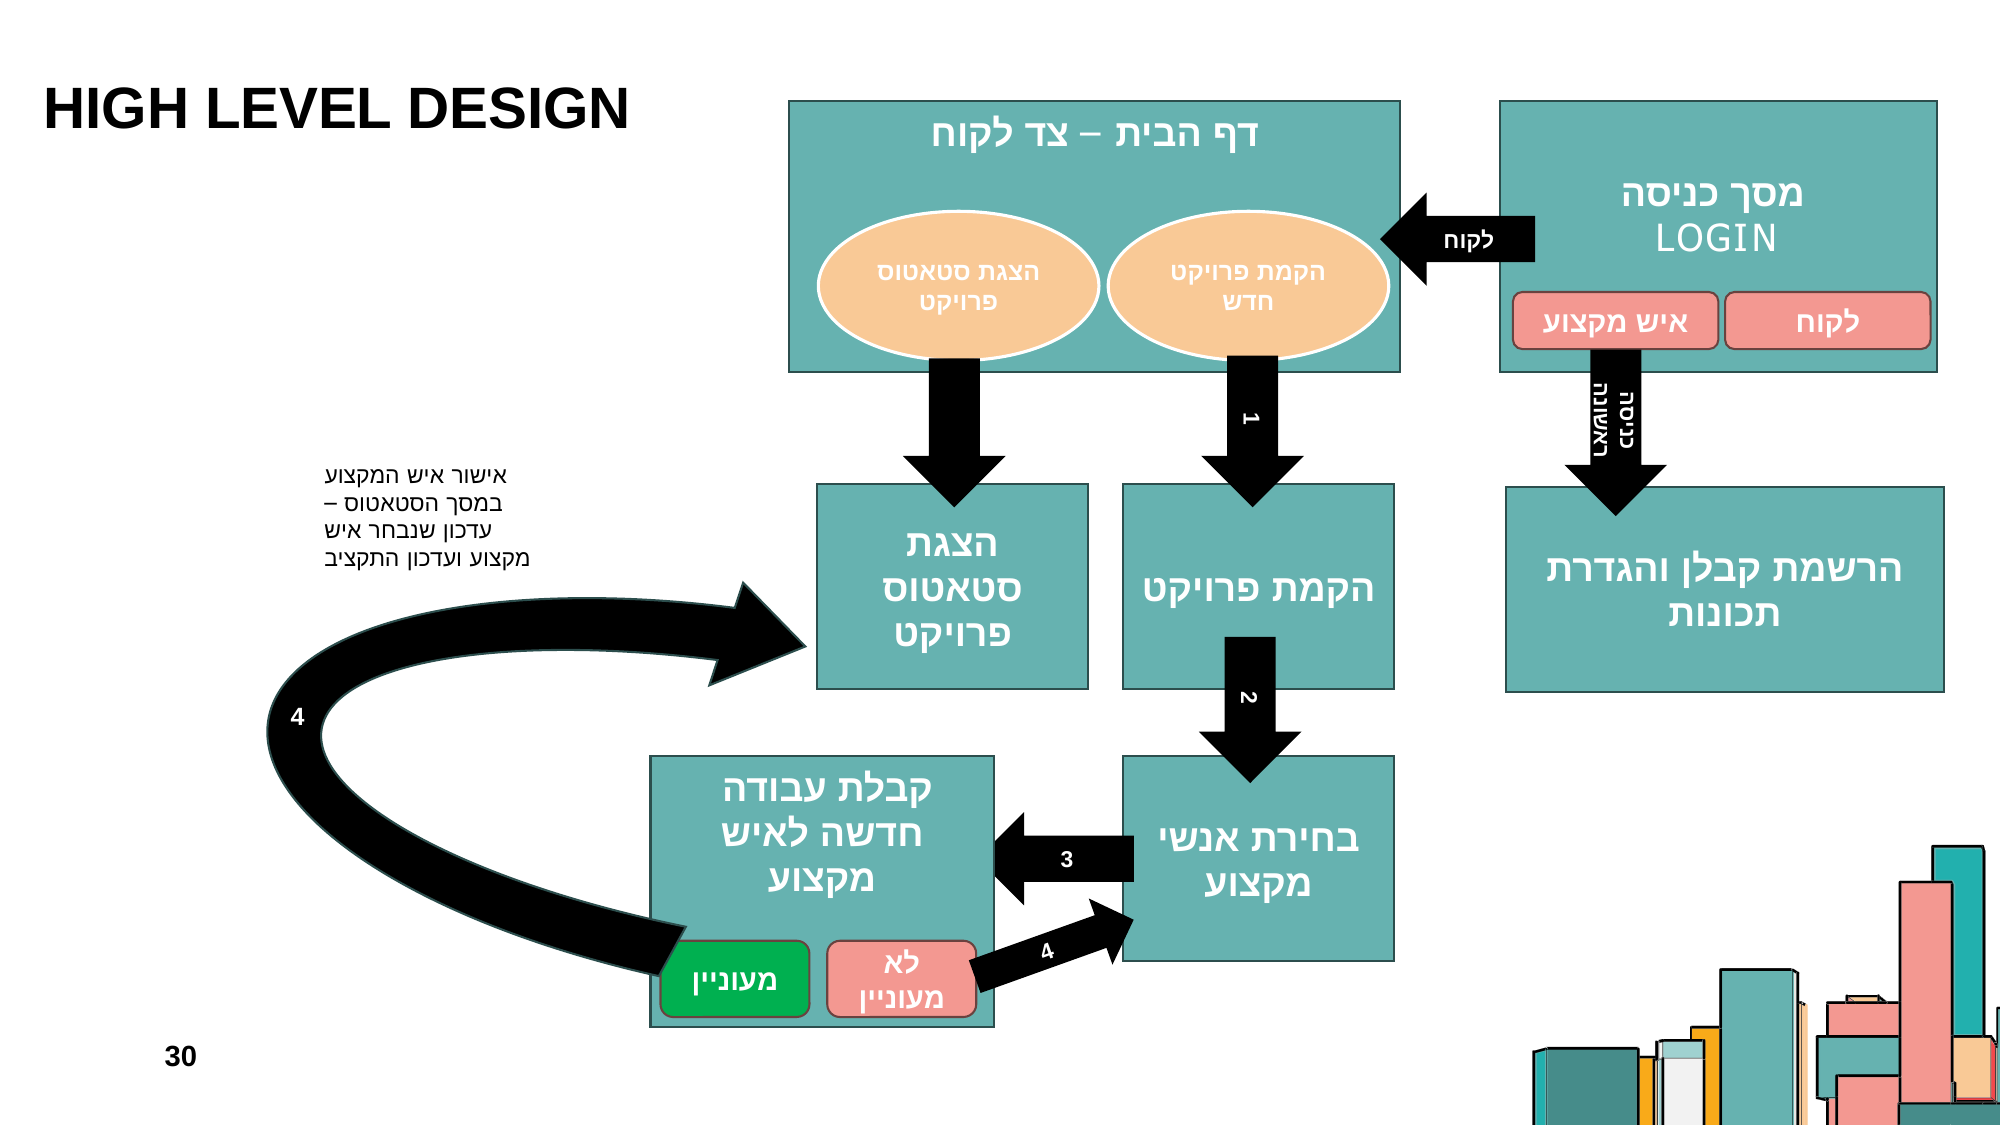

# High Level design
דף הבית – צד לקוח
הצגת סטאטוס פרויקט
הקמת פרויקט חדש
מסך כניסה
LOGIN

איש מקצוע
לקוח
לקוח
1

כניסה ראשונה

אישור איש המקצוע במסך הסטאטוס – עדכון שנבחר איש מקצוע ועדכון התקציב
4
הצגת סטאטוס פרויקט
הקמת פרויקט
הרשמת קבלן והגדרת תכונות
2
 קבלת עבודה חדשה לאיש מקצוע
מעוניין
לא מעוניין
בחירת אנשי מקצוע
3
4
30